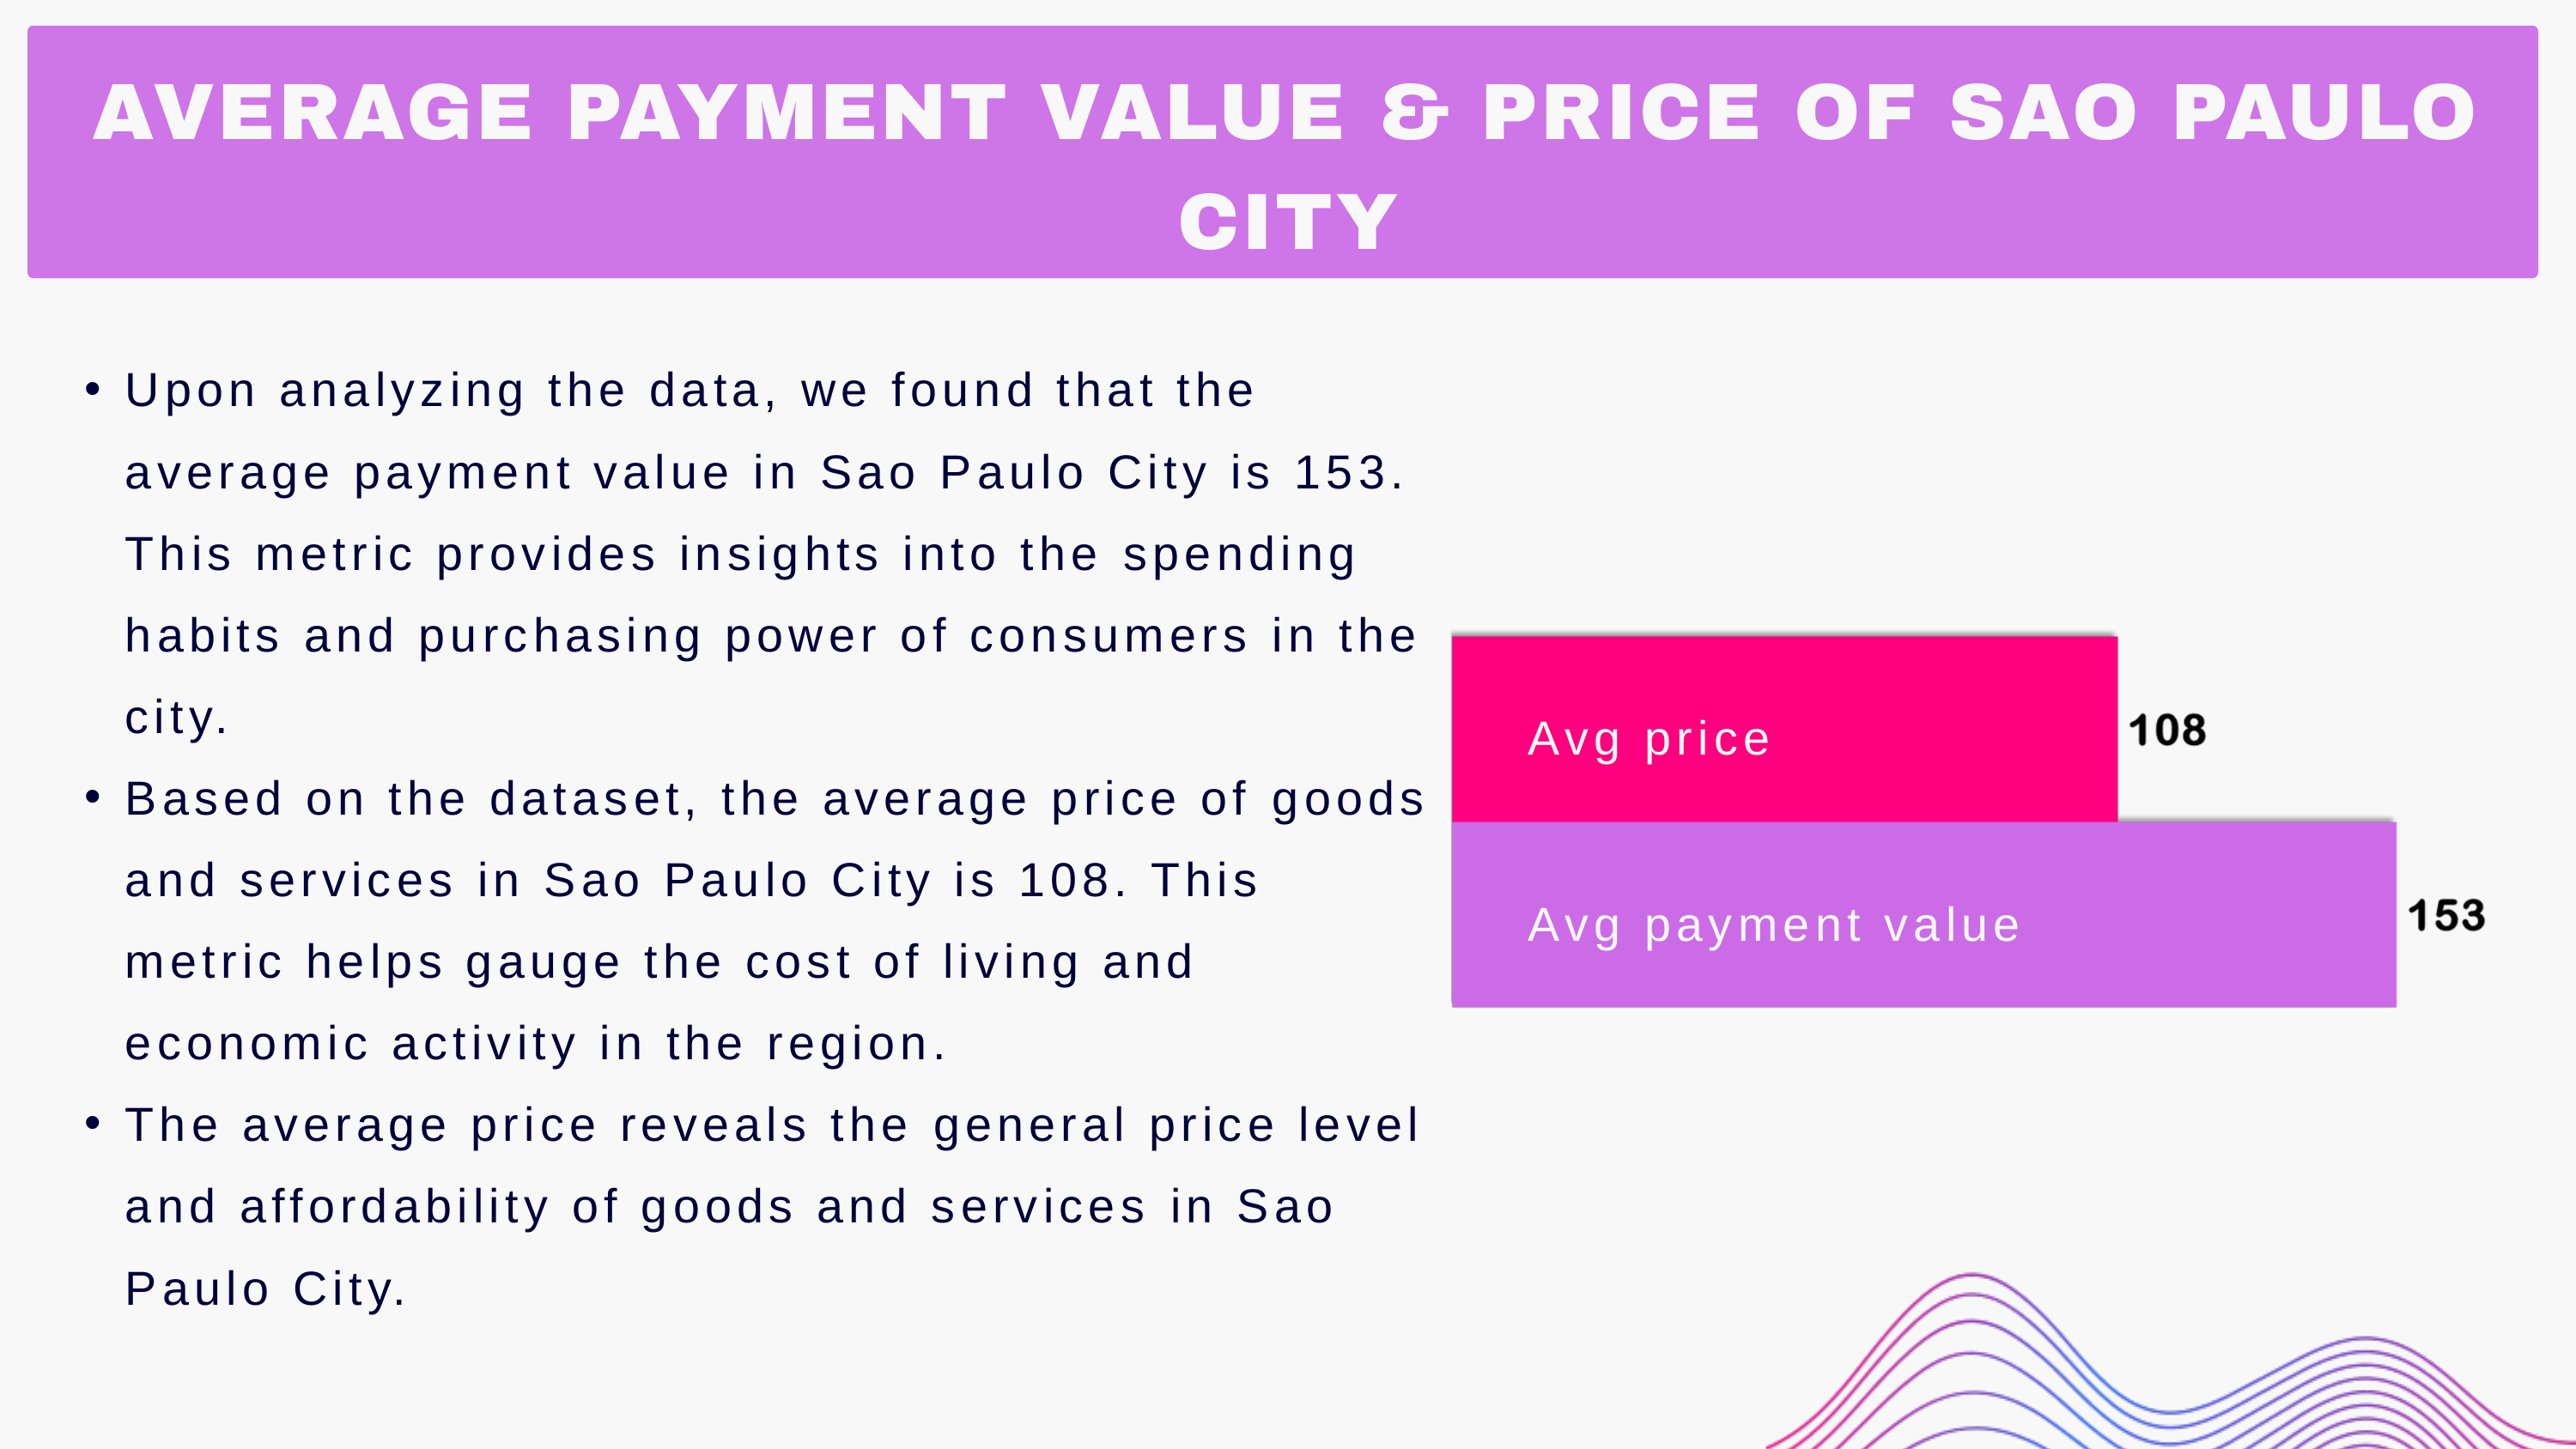

AVERAGE PAYMENT VALUE & PRICE OF SAO PAULO CITY
Upon analyzing the data, we found that the average payment value in Sao Paulo City is 153. This metric provides insights into the spending habits and purchasing power of consumers in the city.
Based on the dataset, the average price of goods and services in Sao Paulo City is 108. This metric helps gauge the cost of living and economic activity in the region.
The average price reveals the general price level and affordability of goods and services in Sao Paulo City.

Avg price
Avg payment value